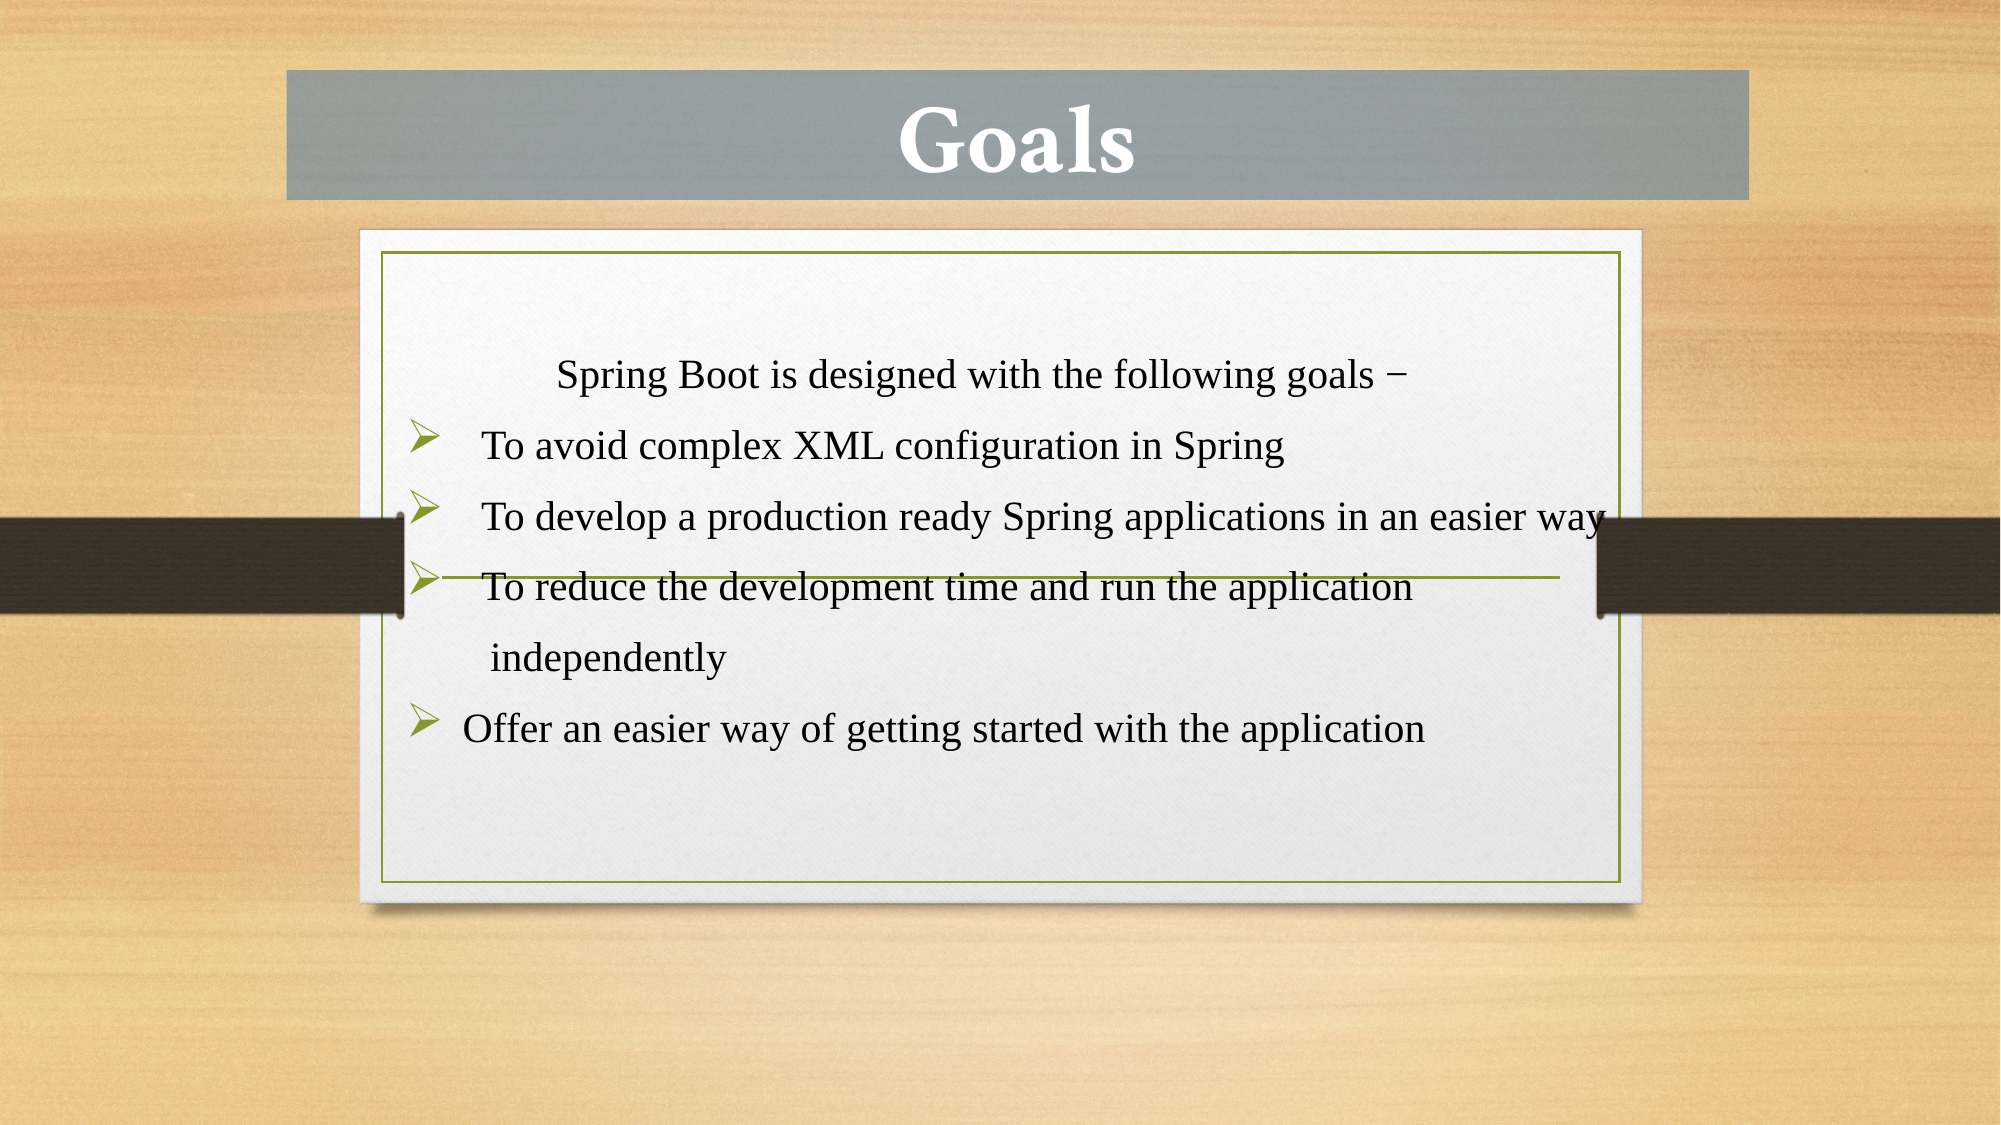

# Goals

		Spring Boot is designed with the following goals −
To avoid complex XML configuration in Spring
To develop a production ready Spring applications in an easier way
To reduce the development time and run the application
        independently
Offer an easier way of getting started with the application